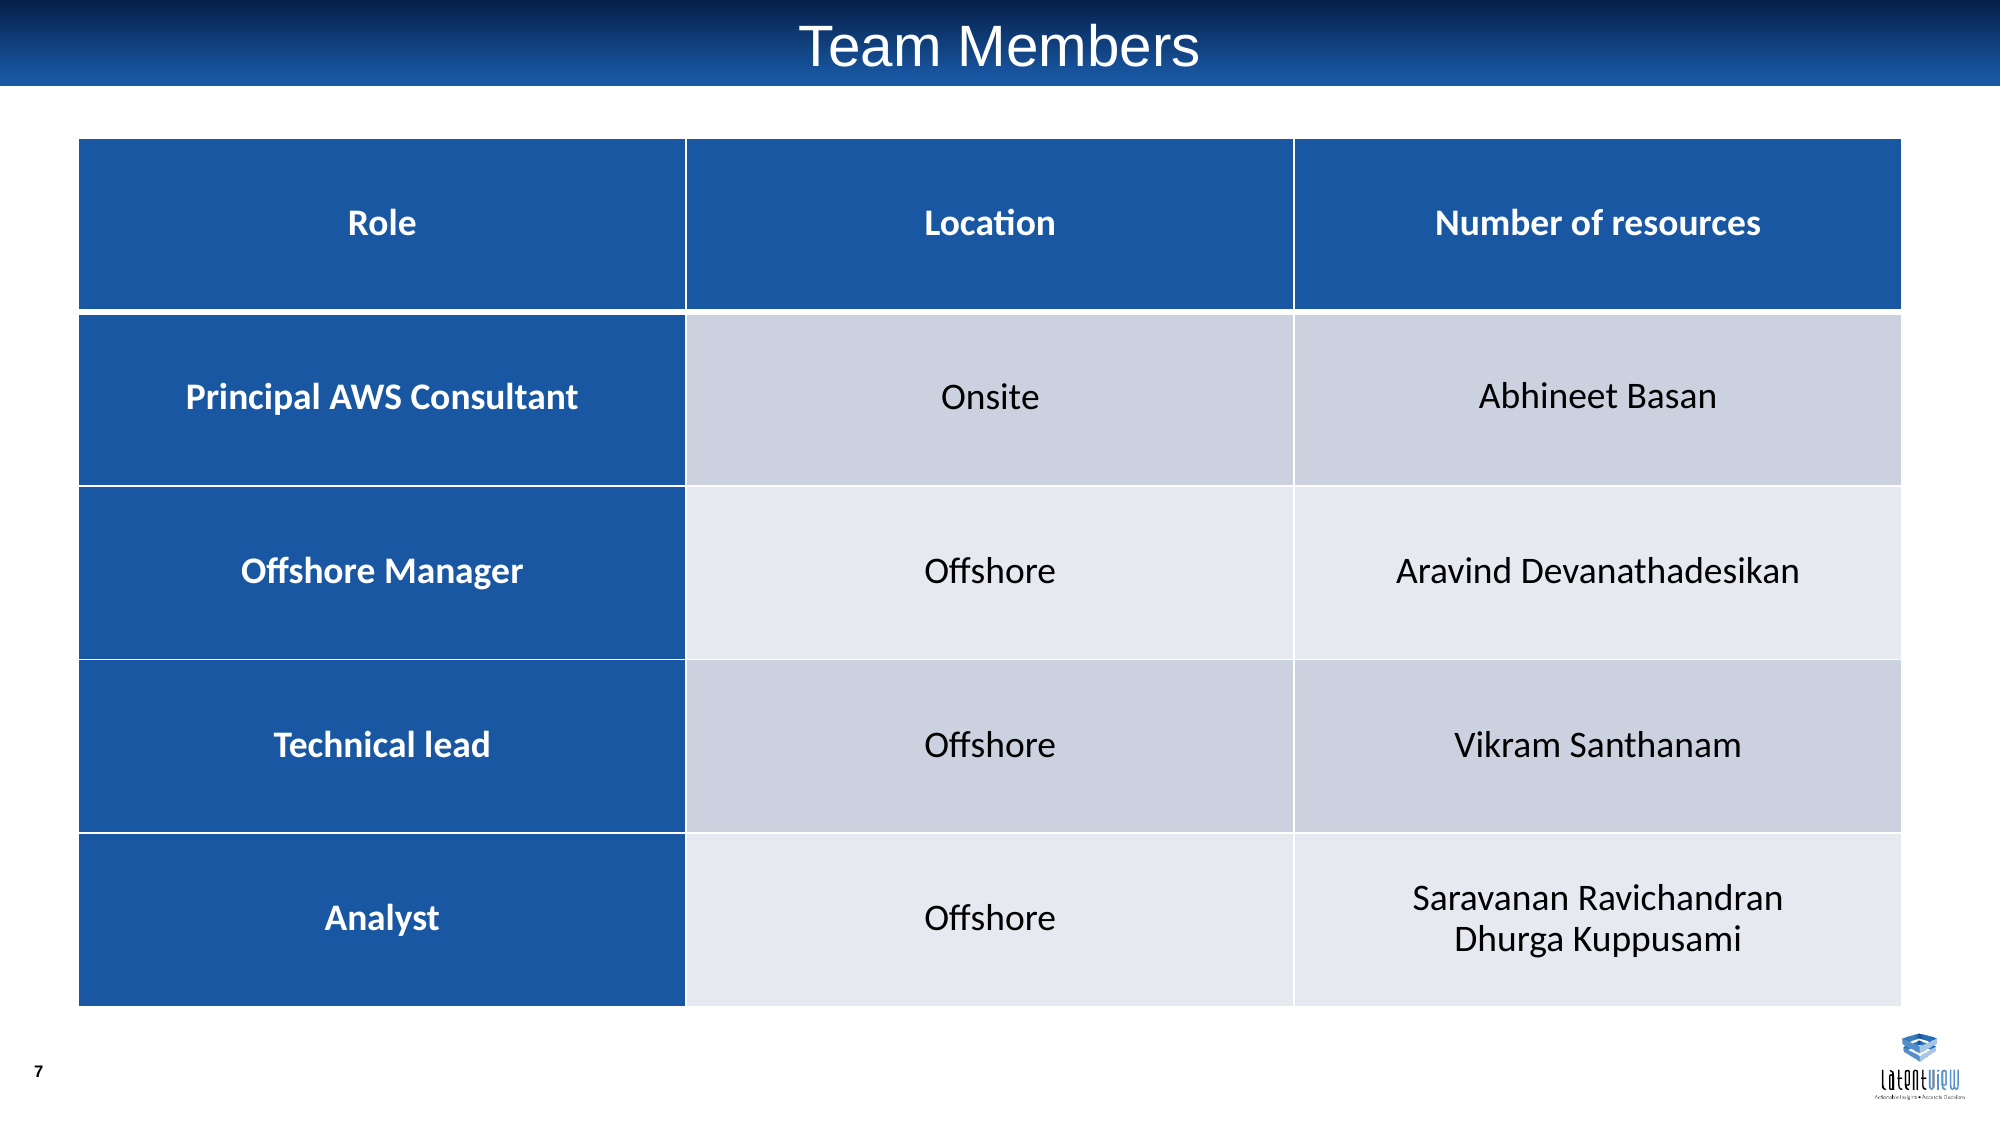

# Team Members
| Role | Location | Number of resources |
| --- | --- | --- |
| Principal AWS Consultant | Onsite | Abhineet Basan |
| Offshore Manager | Offshore | Aravind Devanathadesikan |
| Technical lead | Offshore | Vikram Santhanam |
| Analyst | Offshore | Saravanan Ravichandran Dhurga Kuppusami |
7